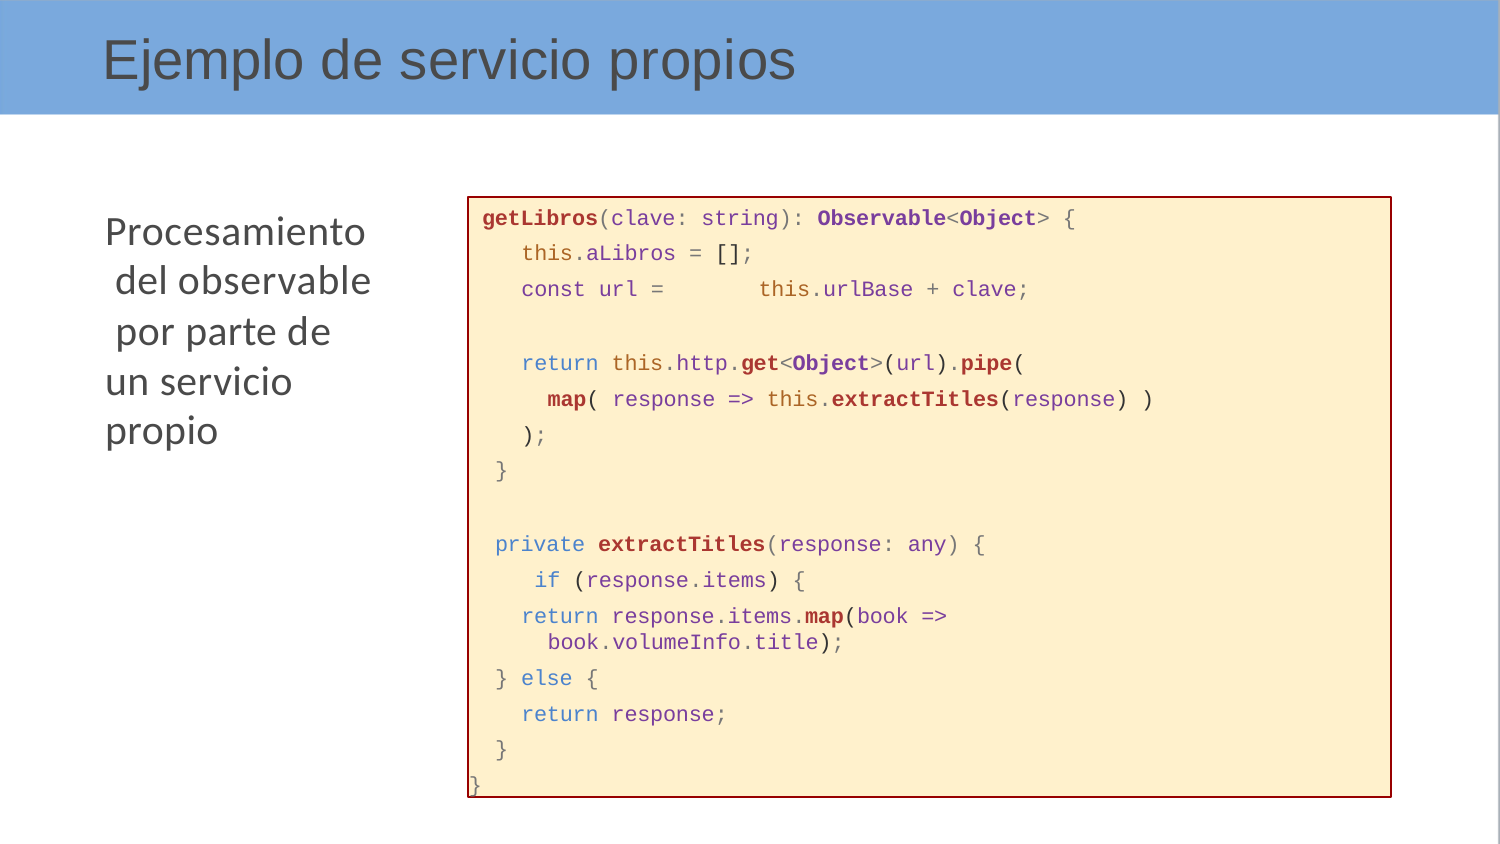

# Ejemplo de servicio propios
getLibros(clave: string): Observable<Object> {
this.aLibros = [];
const url =	this.urlBase + clave;

return this.http.get<Object>(url).pipe(
map( response => this.extractTitles(response) )
);
}

private extractTitles(response: any) {  if (response.items) {
return response.items.map(book => book.volumeInfo.title);
} else {
return response;
}
}
Procesamiento  del observable  por parte de  un servicio  propio